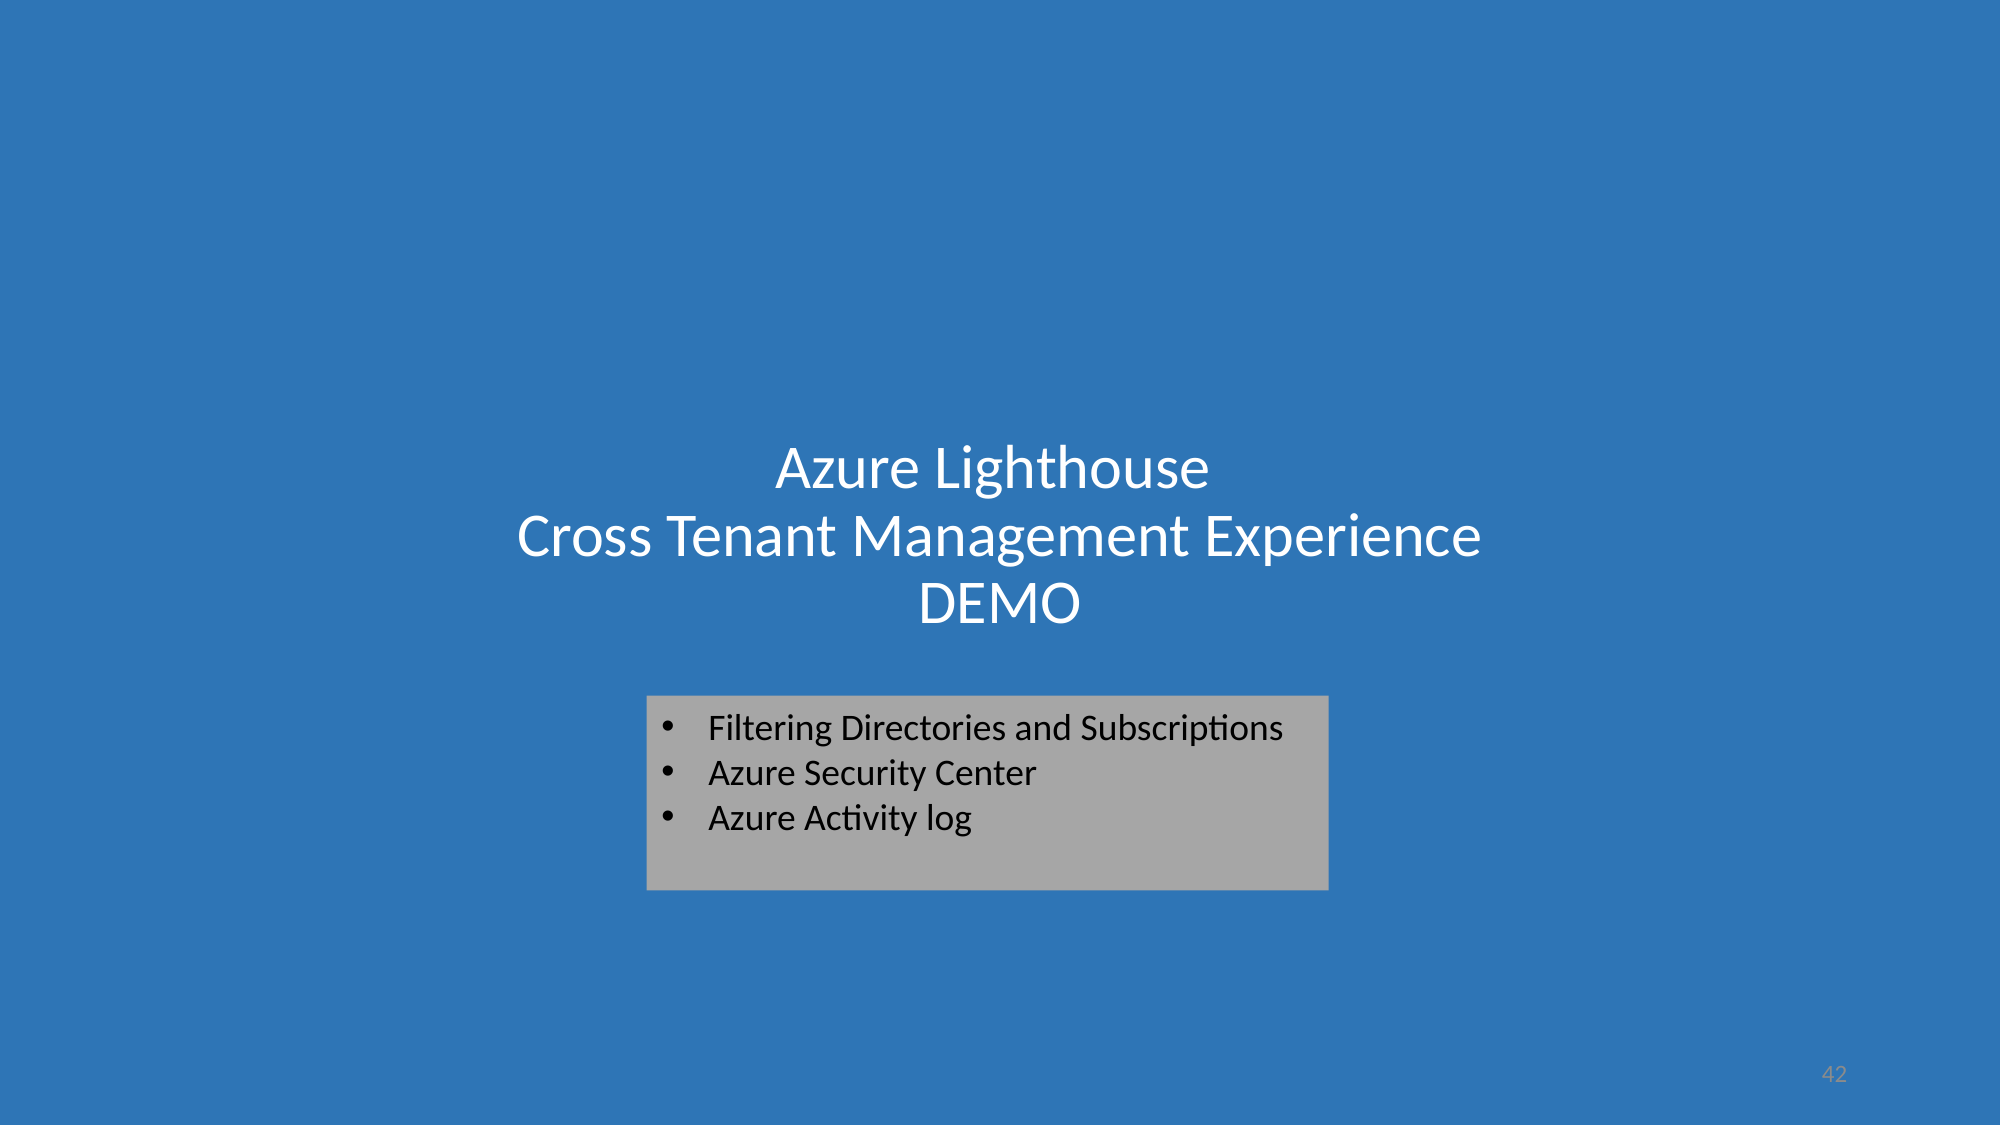

# Azure Lighthouse Cross Tenant Management Experience DEMO
Filtering Directories and Subscriptions
Azure Security Center
Azure Activity log

42